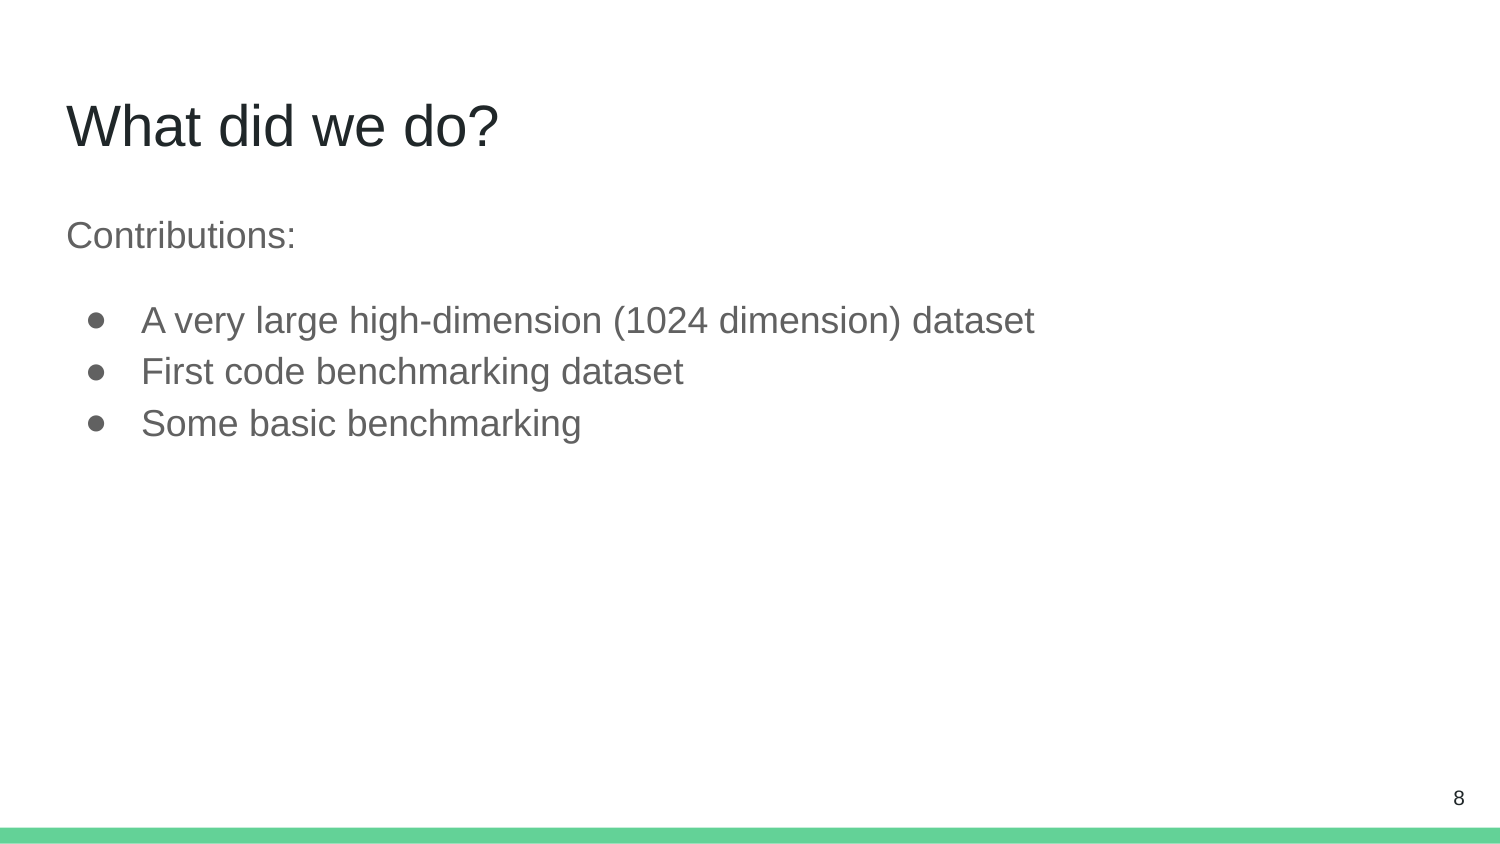

# What did we do?
Contributions:
A very large high-dimension (1024 dimension) dataset
First code benchmarking dataset
Some basic benchmarking
8